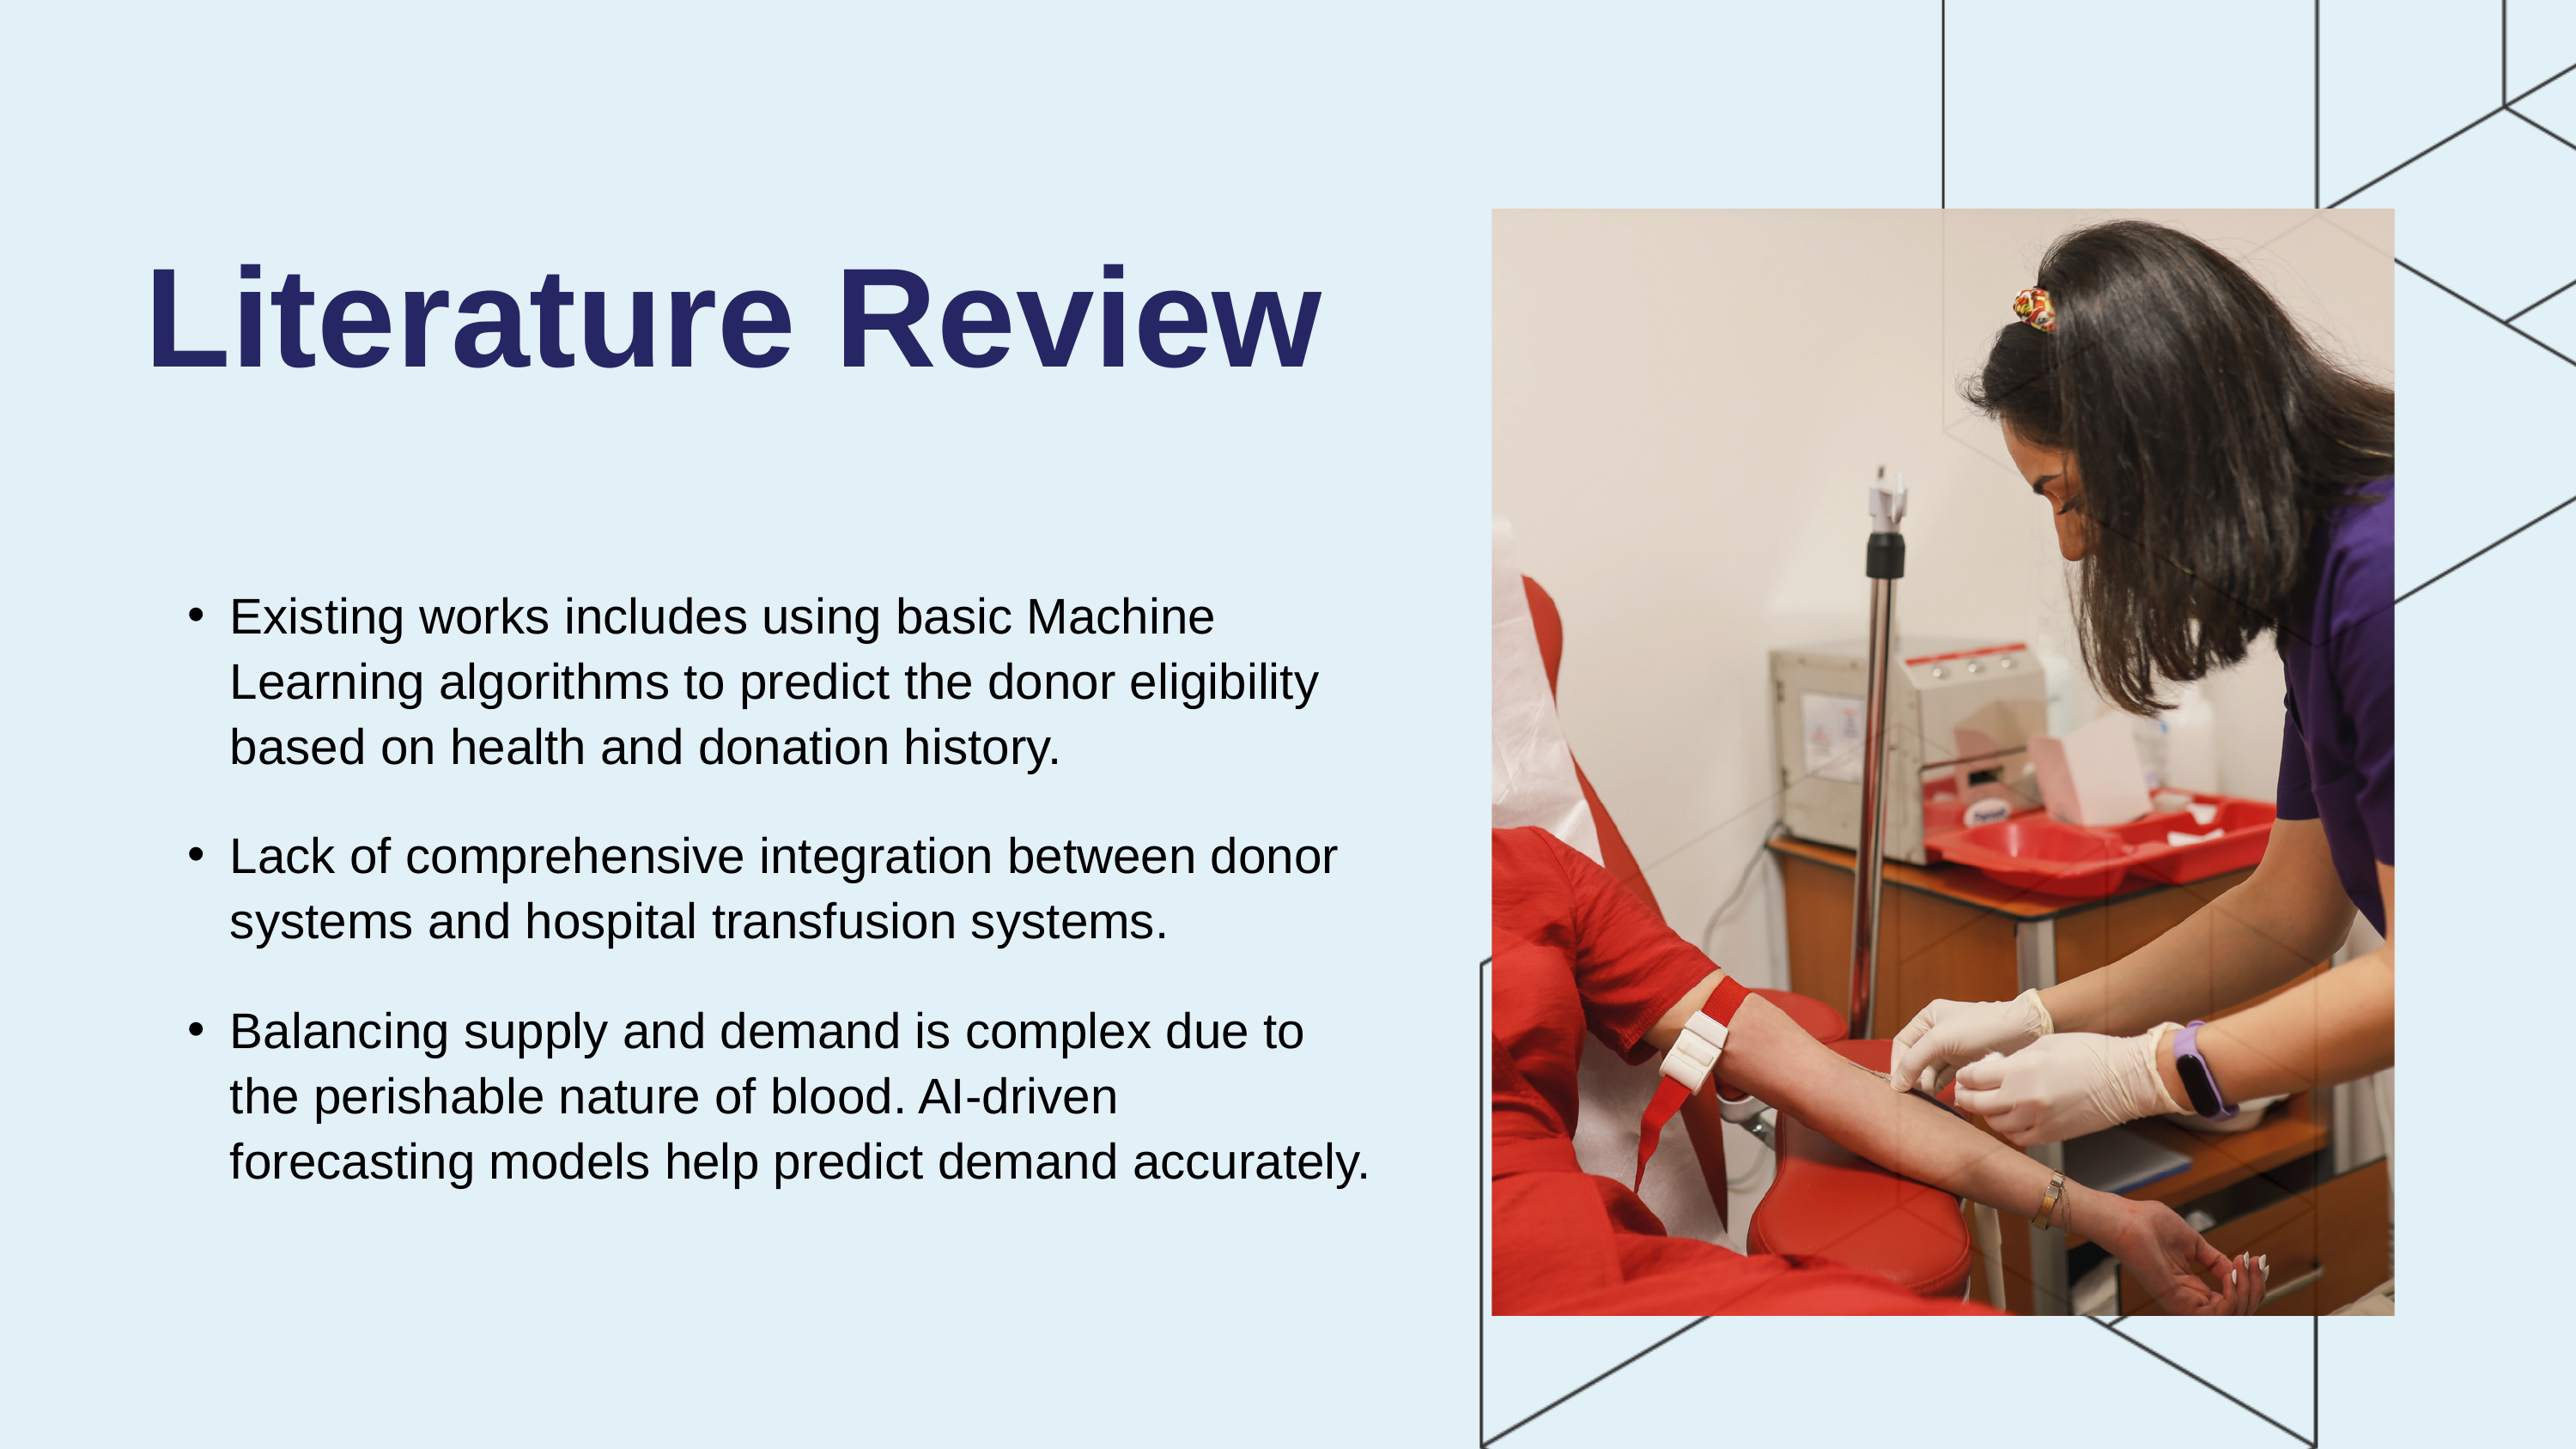

Literature Review
Existing works includes using basic Machine Learning algorithms to predict the donor eligibility based on health and donation history.
Lack of comprehensive integration between donor systems and hospital transfusion systems.
Balancing supply and demand is complex due to the perishable nature of blood. AI-driven forecasting models help predict demand accurately.